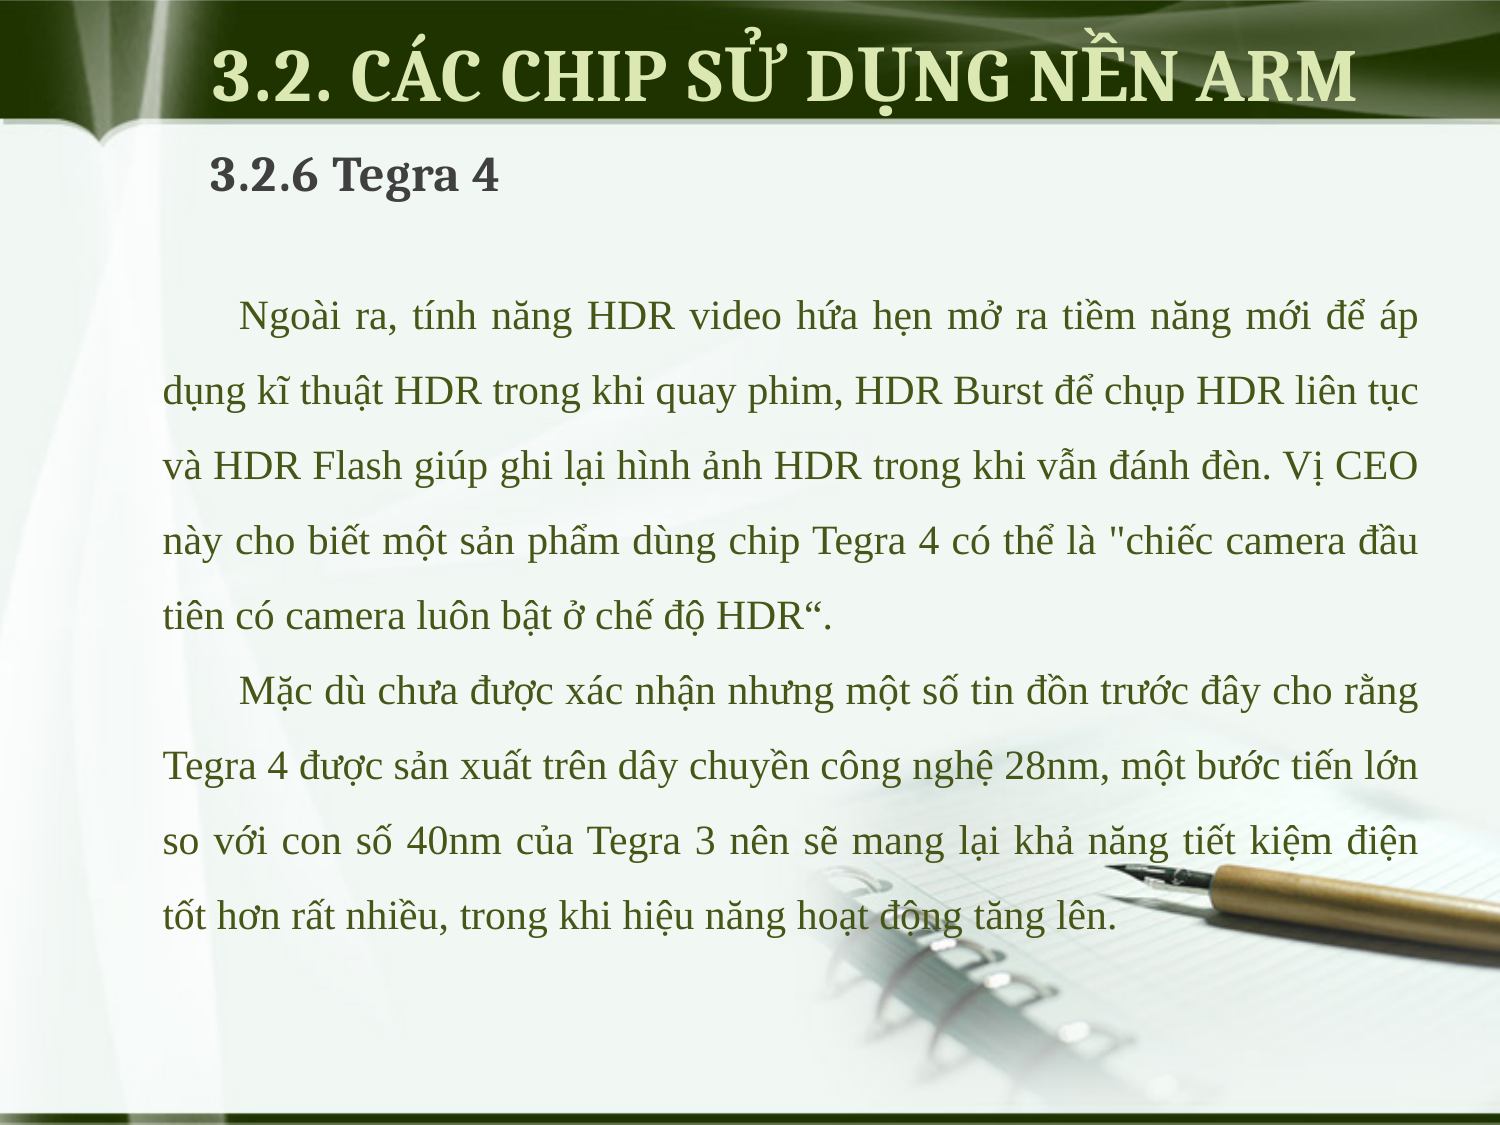

# 3.2. CÁC CHIP SỬ DỤNG NỀN ARM
3.2.6 Tegra 4
Ngoài ra, tính năng HDR video hứa hẹn mở ra tiềm năng mới để áp dụng kĩ thuật HDR trong khi quay phim, HDR Burst để chụp HDR liên tục và HDR Flash giúp ghi lại hình ảnh HDR trong khi vẫn đánh đèn. Vị CEO này cho biết một sản phẩm dùng chip Tegra 4 có thể là "chiếc camera đầu tiên có camera luôn bật ở chế độ HDR“.
Mặc dù chưa được xác nhận nhưng một số tin đồn trước đây cho rằng Tegra 4 được sản xuất trên dây chuyền công nghệ 28nm, một bước tiến lớn so với con số 40nm của Tegra 3 nên sẽ mang lại khả năng tiết kiệm điện tốt hơn rất nhiều, trong khi hiệu năng hoạt động tăng lên.